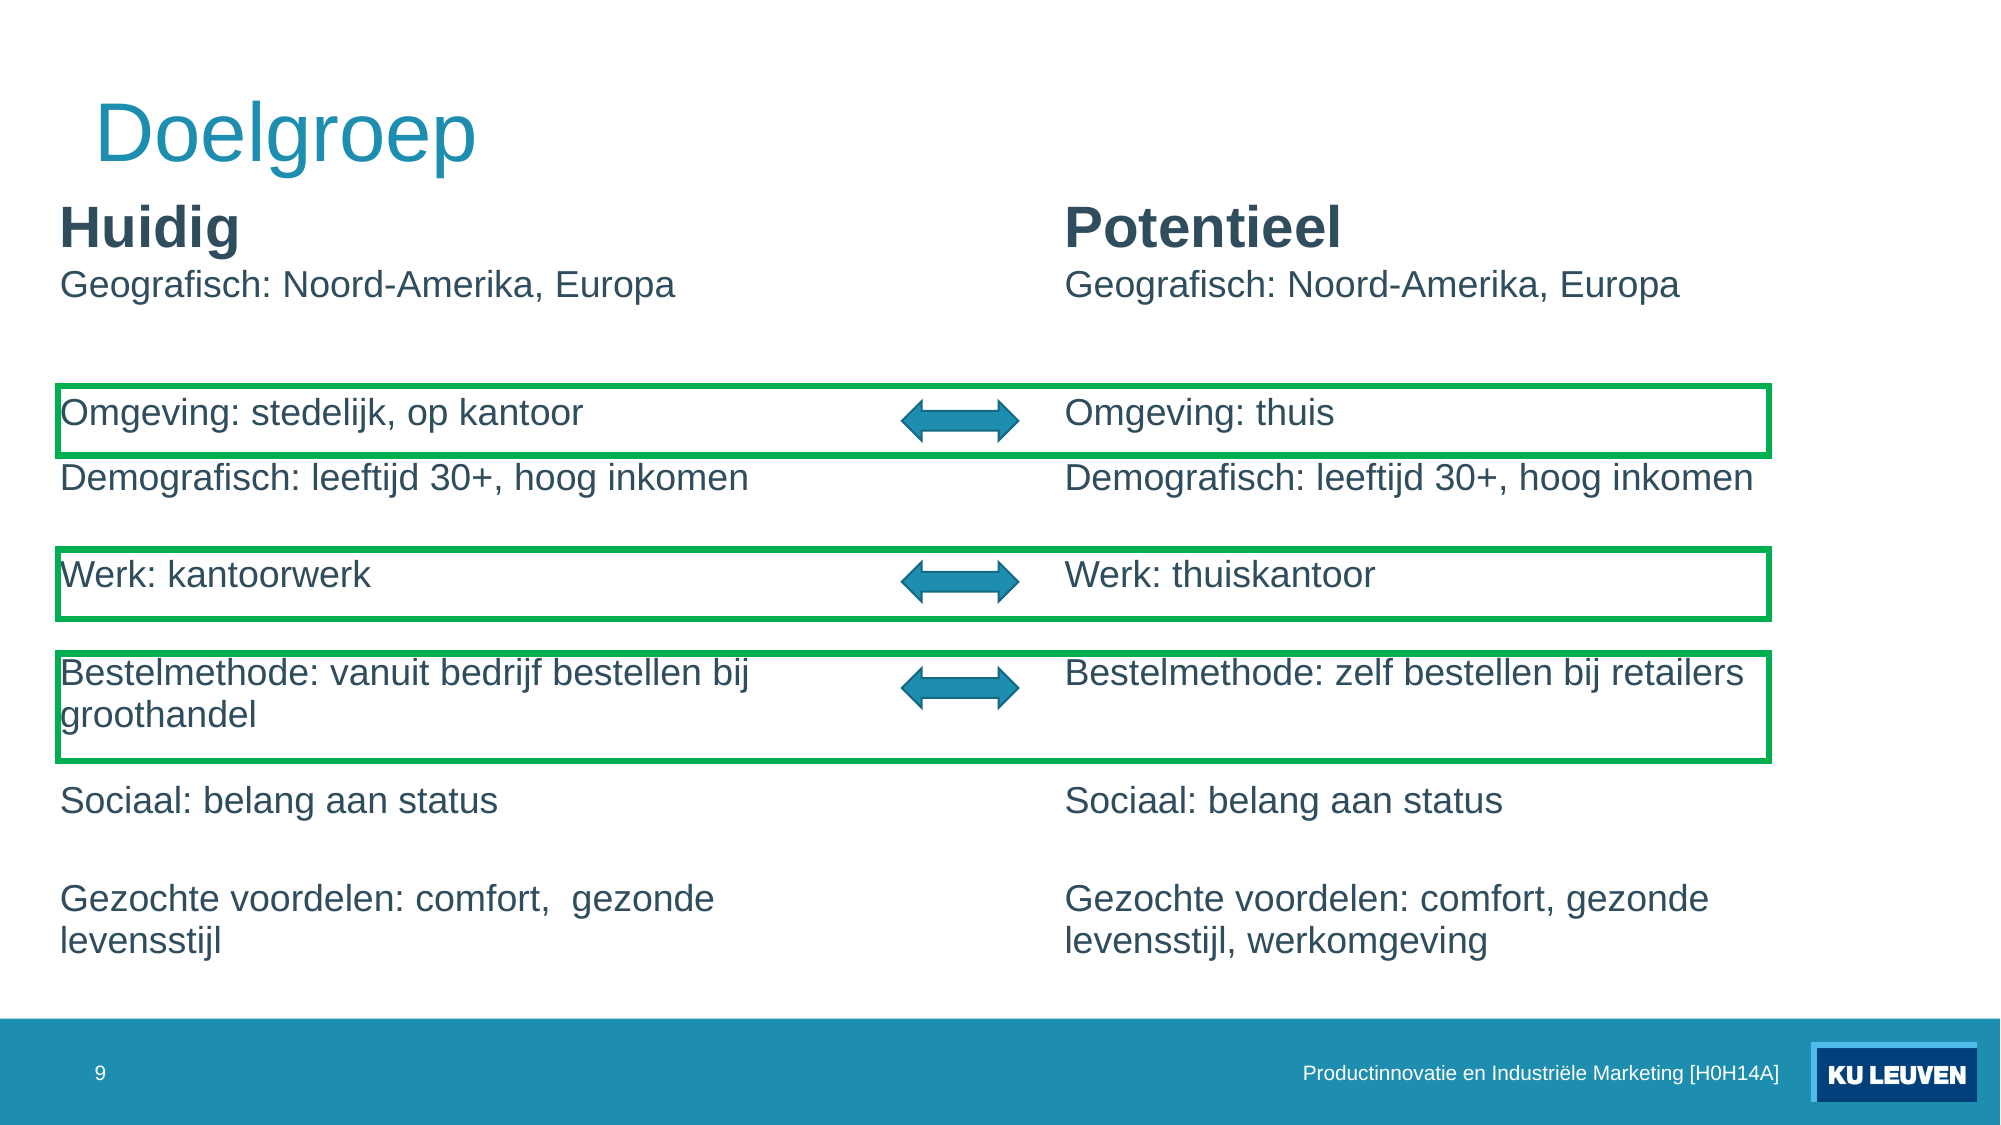

# Doelgroep
| Huidig ​ |  | Potentieel​ |
| --- | --- | --- |
| Geografisch: Noord-Amerika, Europa |  | Geografisch: Noord-Amerika, Europa​ |
| Omgeving: stedelijk, op kantoor​ |  | Omgeving: thuis​ |
| Demografisch: leeftijd 30+, hoog inkomen​ |  | Demografisch: leeftijd 30+, hoog inkomen​ |
| Werk: kantoorwerk |  | Werk: thuiskantoor​ |
| Bestelmethode: vanuit bedrijf bestellen bij groothandel |  | Bestelmethode: zelf bestellen bij retailers​ |
| Sociaal: belang aan status​ |  | Sociaal: belang aan status​ |
| Gezochte voordelen: comfort,  gezonde levensstijl​ |  | Gezochte voordelen: comfort, gezonde levensstijl, werkomgeving​ |

9
Productinnovatie en Industriële Marketing [H0H14A]